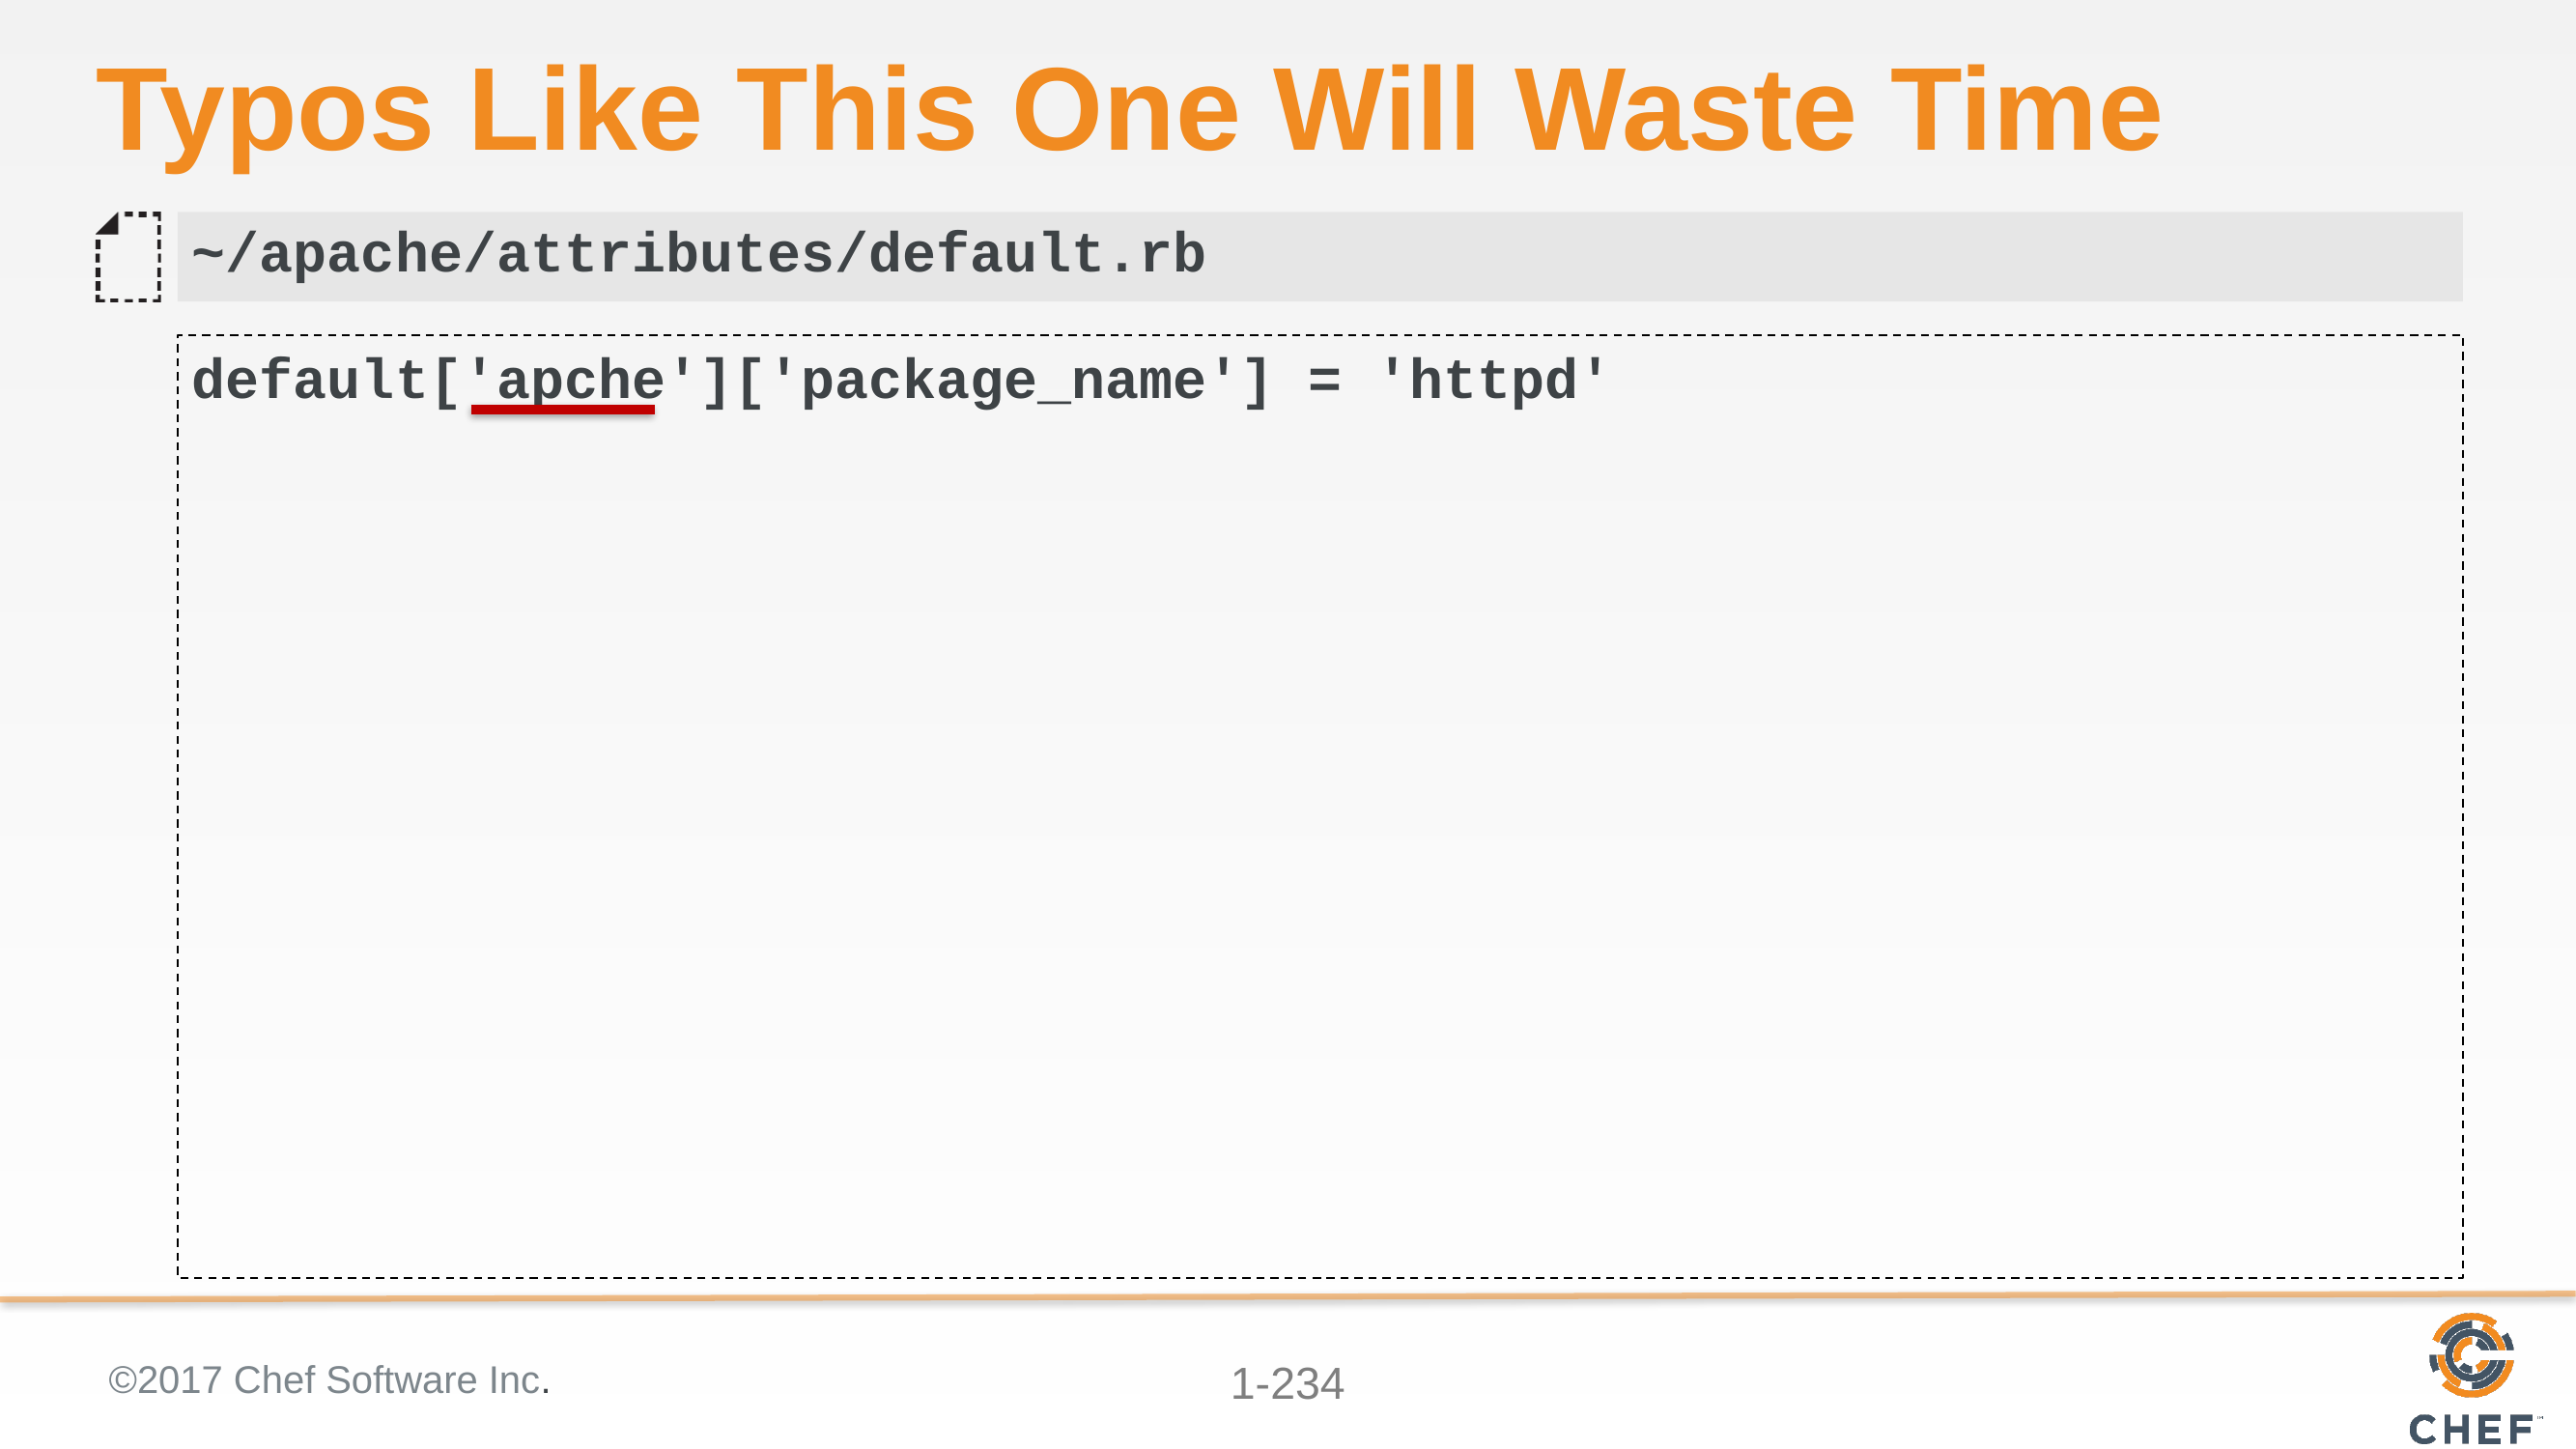

# Typos Like This One Will Waste Time
~/apache/attributes/default.rb
default['apche']['package_name'] = 'httpd'